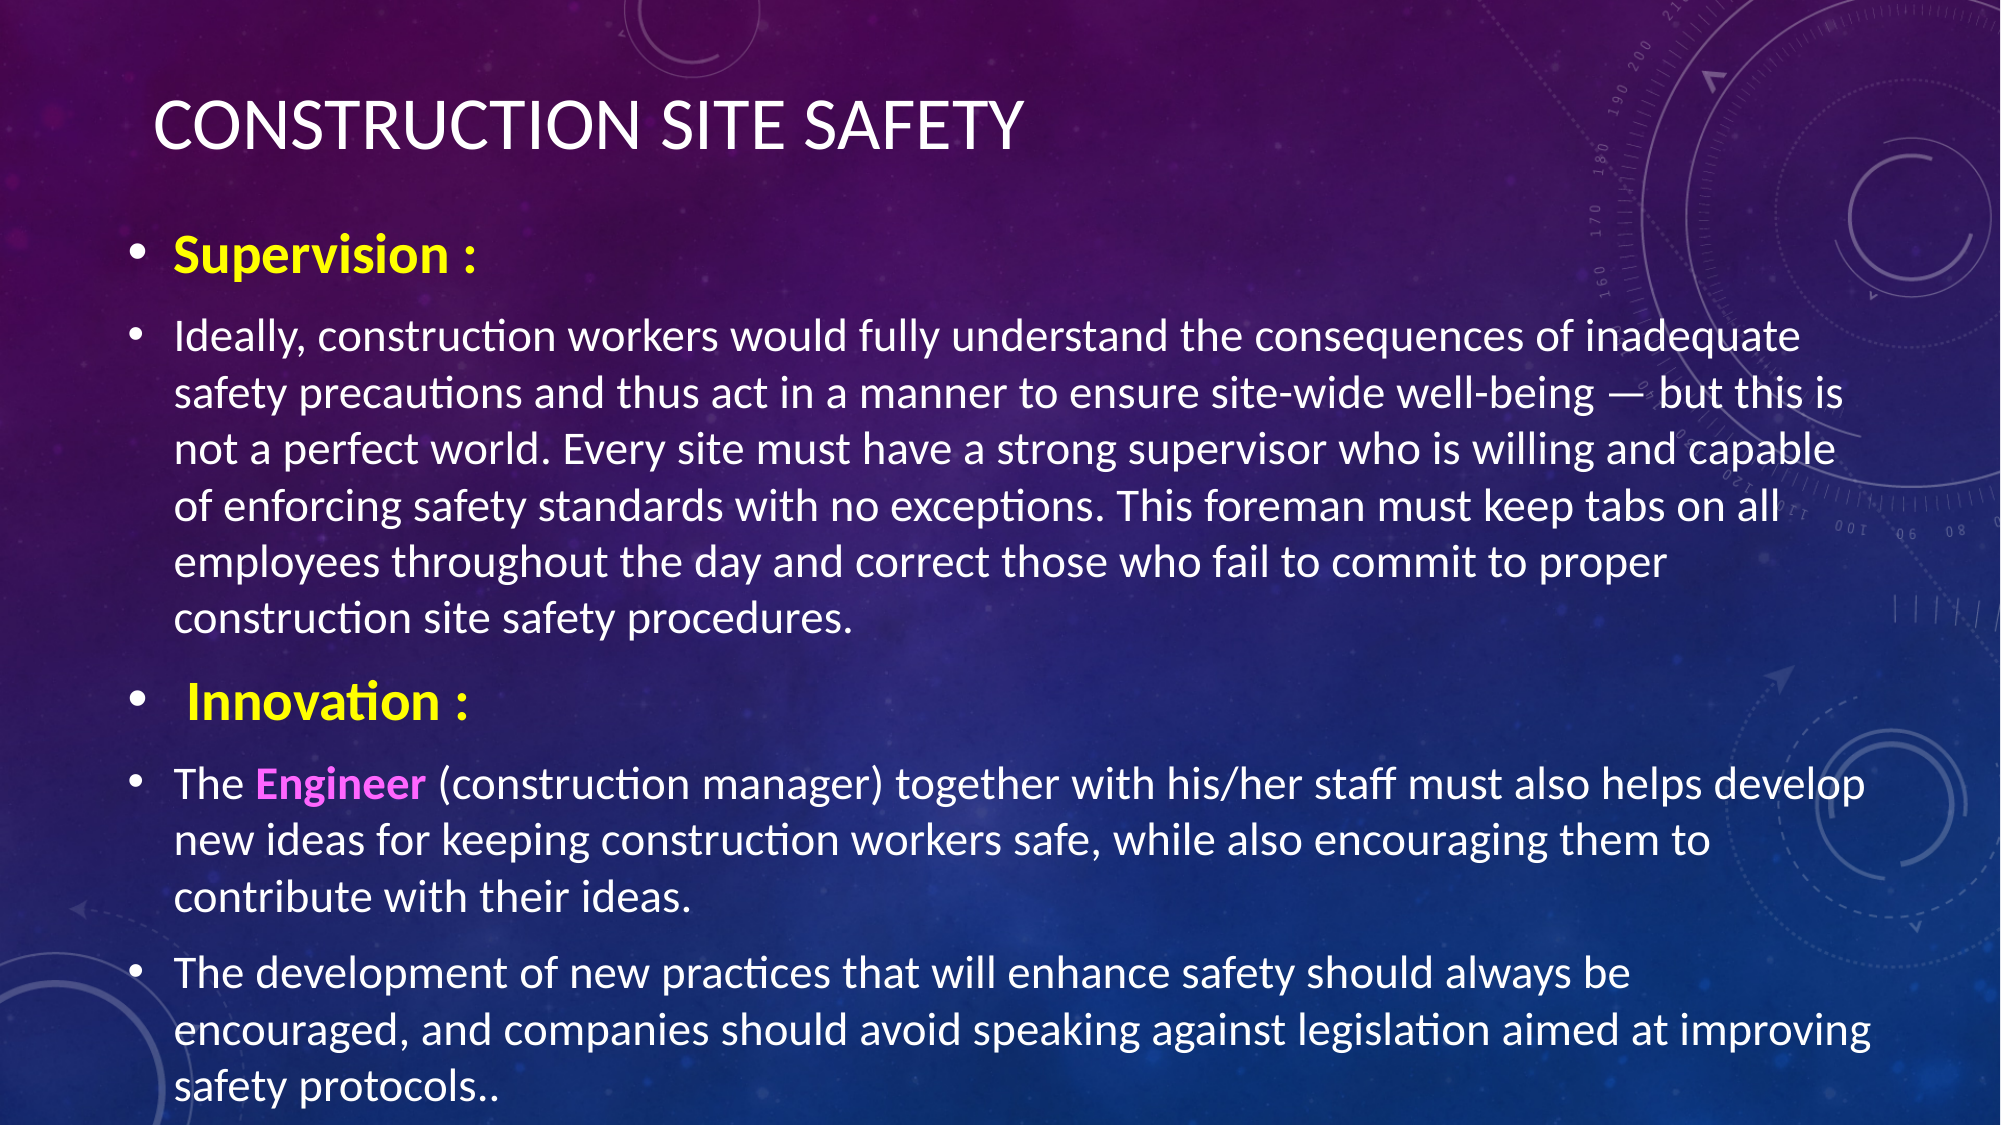

# Construction site safety
Supervision :
Ideally, construction workers would fully understand the consequences of inadequate safety precautions and thus act in a manner to ensure site-wide well-being — but this is not a perfect world. Every site must have a strong supervisor who is willing and capable of enforcing safety standards with no exceptions. This foreman must keep tabs on all employees throughout the day and correct those who fail to commit to proper construction site safety procedures.
 Innovation :
The Engineer (construction manager) together with his/her staff must also helps develop new ideas for keeping construction workers safe, while also encouraging them to contribute with their ideas.
The development of new practices that will enhance safety should always be encouraged, and companies should avoid speaking against legislation aimed at improving safety protocols..